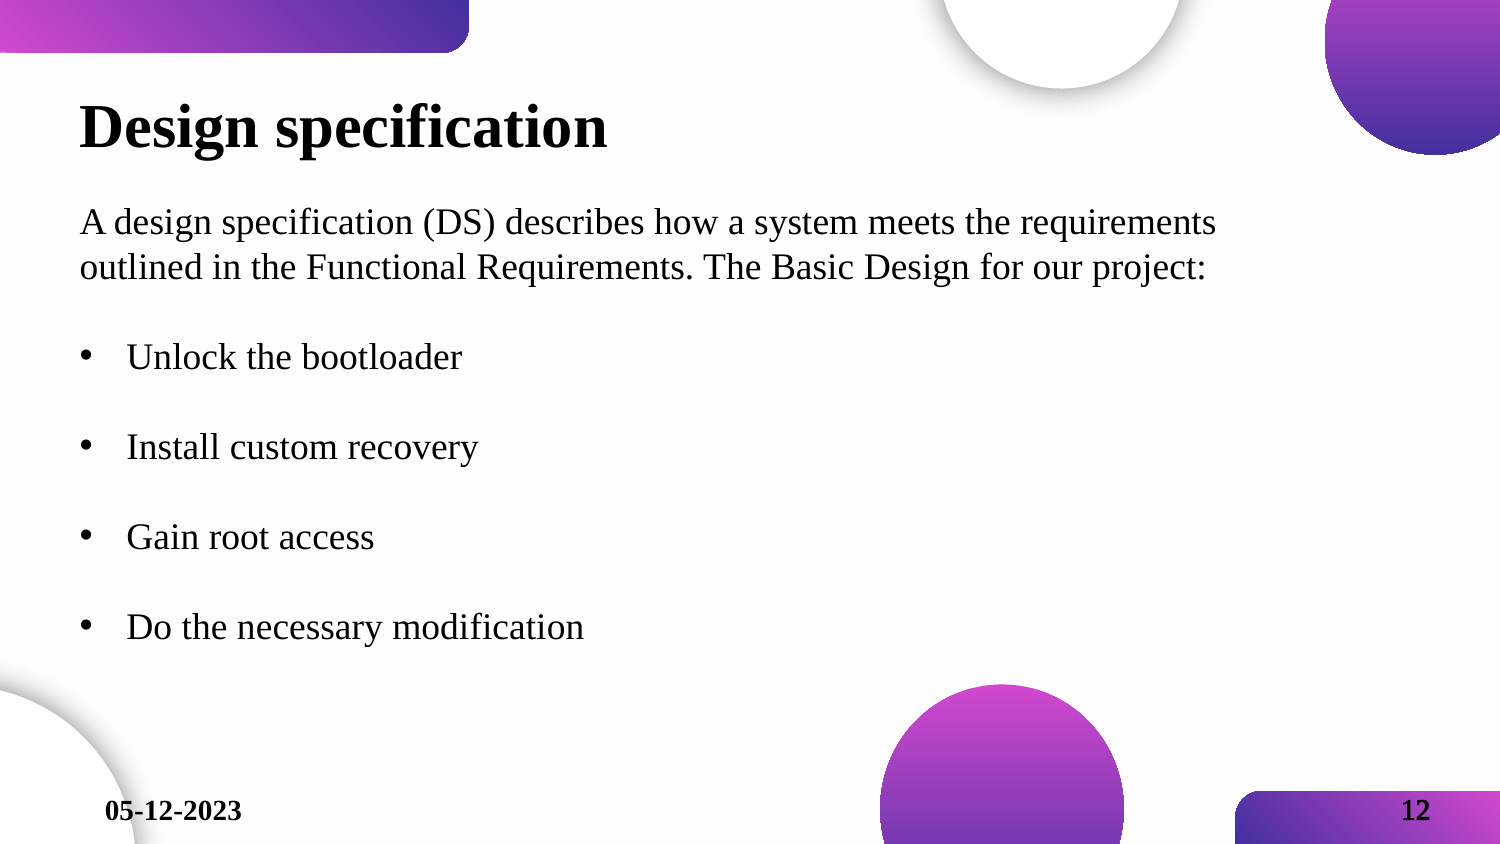

Design specification
A design specification (DS) describes how a system meets the requirements outlined in the Functional Requirements. The Basic Design for our project:

Unlock the bootloader

Install custom recovery

Gain root access

Do the necessary modification

12
05-12-2023